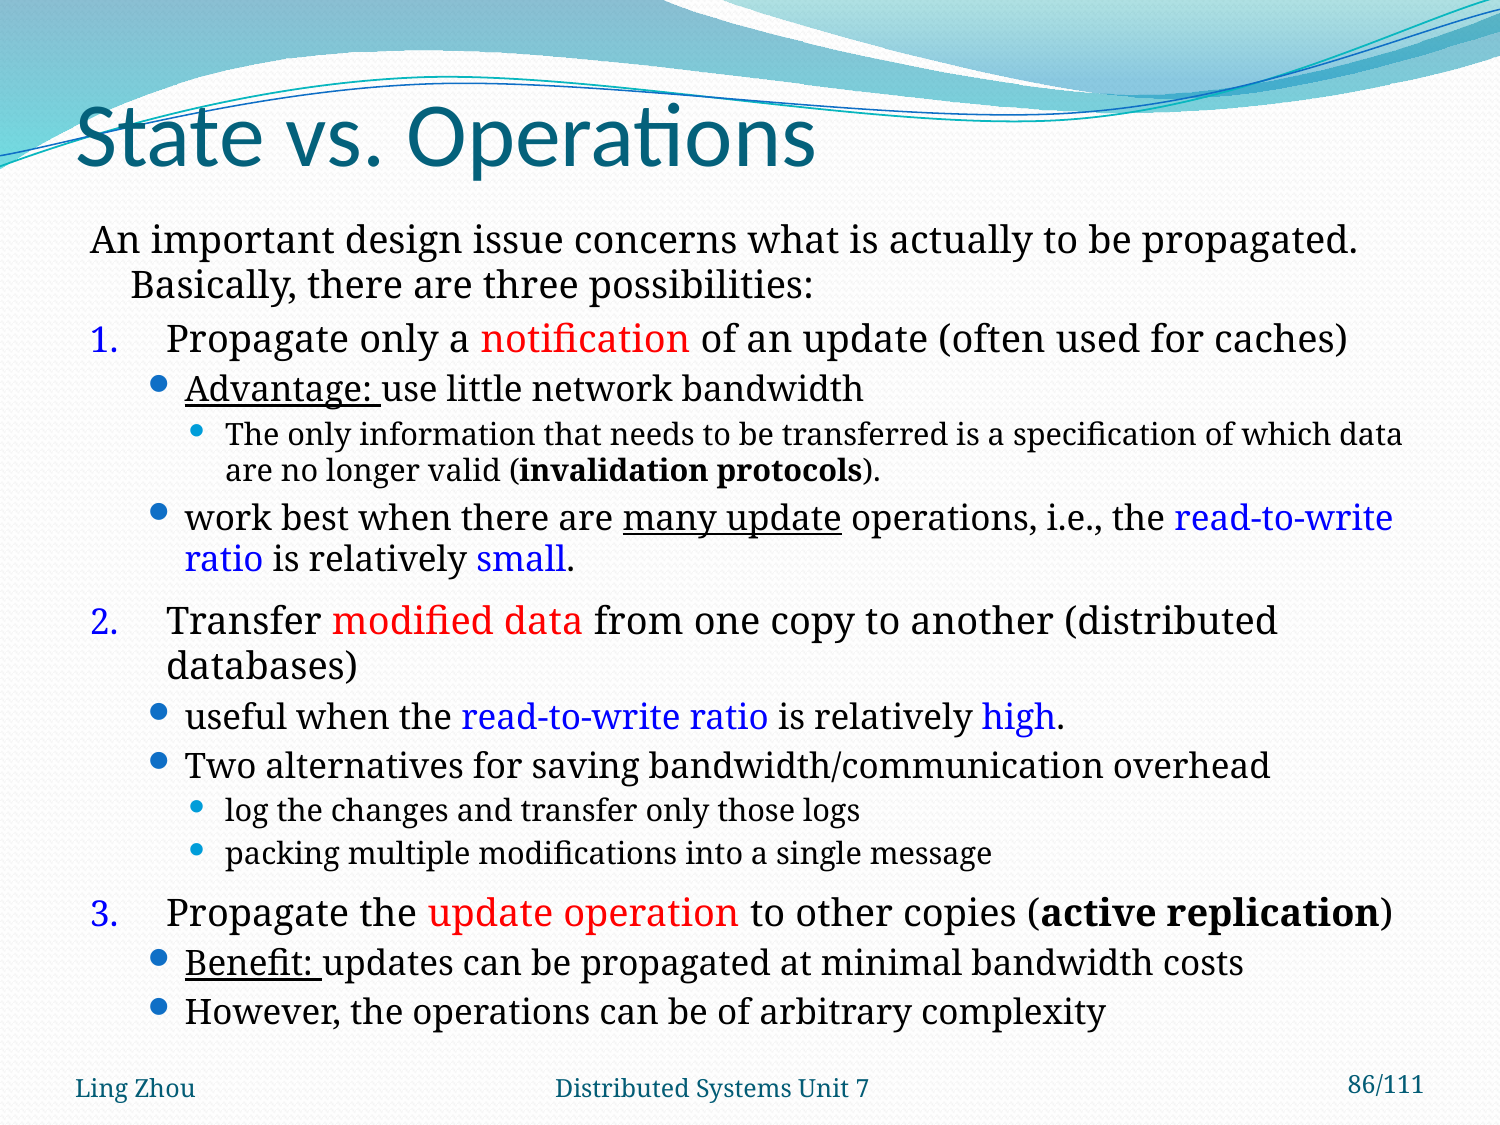

# State vs. Operations
An important design issue concerns what is actually to be propagated. Basically, there are three possibilities:
Propagate only a notification of an update (often used for caches)
Advantage: use little network bandwidth
The only information that needs to be transferred is a specification of which data are no longer valid (invalidation protocols).
work best when there are many update operations, i.e., the read-to-write ratio is relatively small.
Transfer modified data from one copy to another (distributed databases)
useful when the read-to-write ratio is relatively high.
Two alternatives for saving bandwidth/communication overhead
log the changes and transfer only those logs
packing multiple modifications into a single message
Propagate the update operation to other copies (active replication)
Benefit: updates can be propagated at minimal bandwidth costs
However, the operations can be of arbitrary complexity
Ling Zhou
Distributed Systems Unit 7
86/111